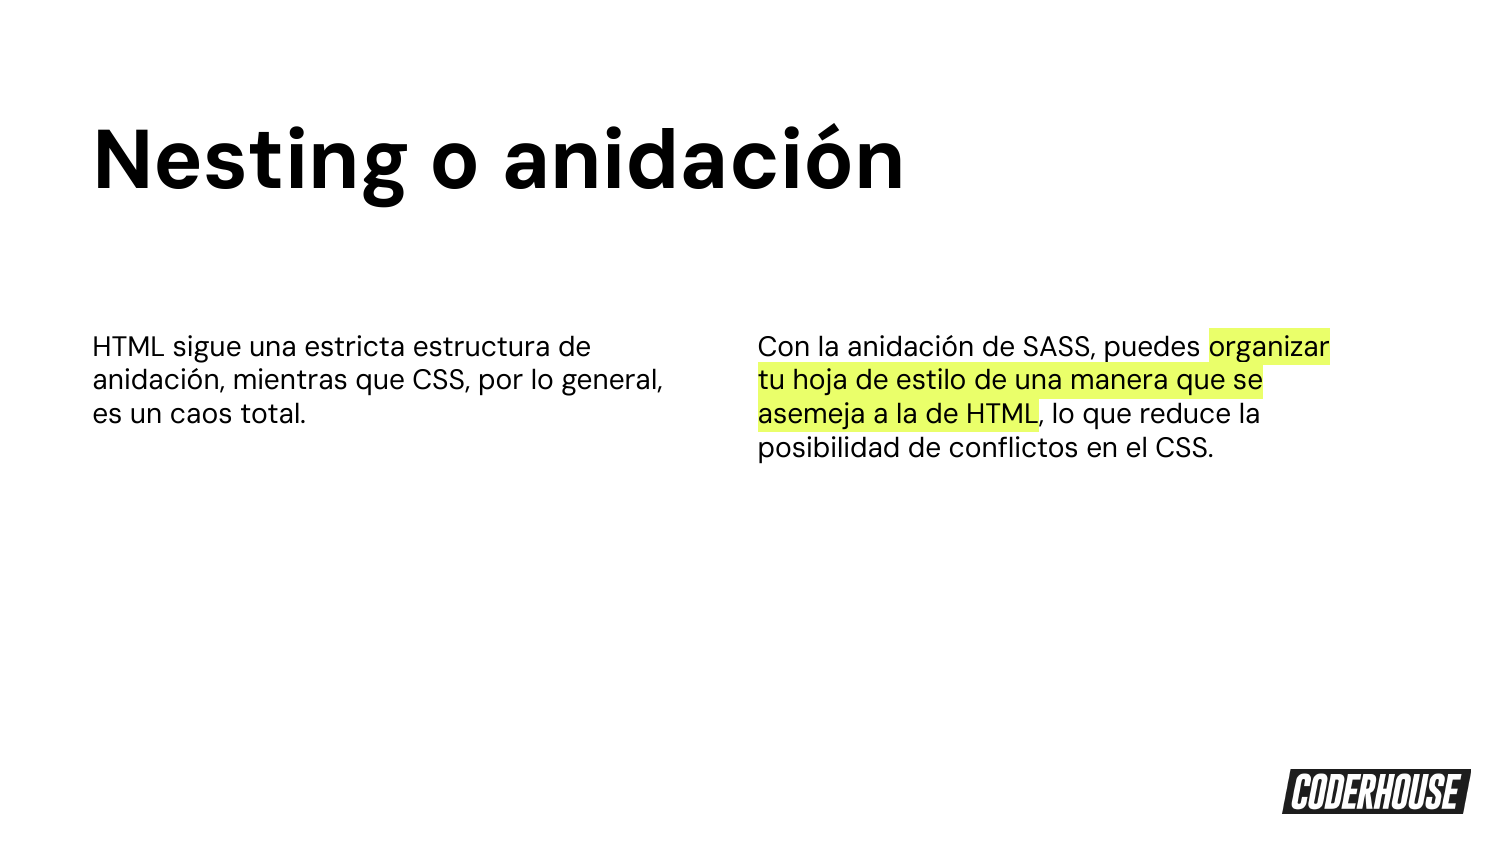

Nesting o anidación
HTML sigue una estricta estructura de anidación, mientras que CSS, por lo general, es un caos total.
Con la anidación de SASS, puedes organizar tu hoja de estilo de una manera que se asemeja a la de HTML, lo que reduce la posibilidad de conflictos en el CSS.